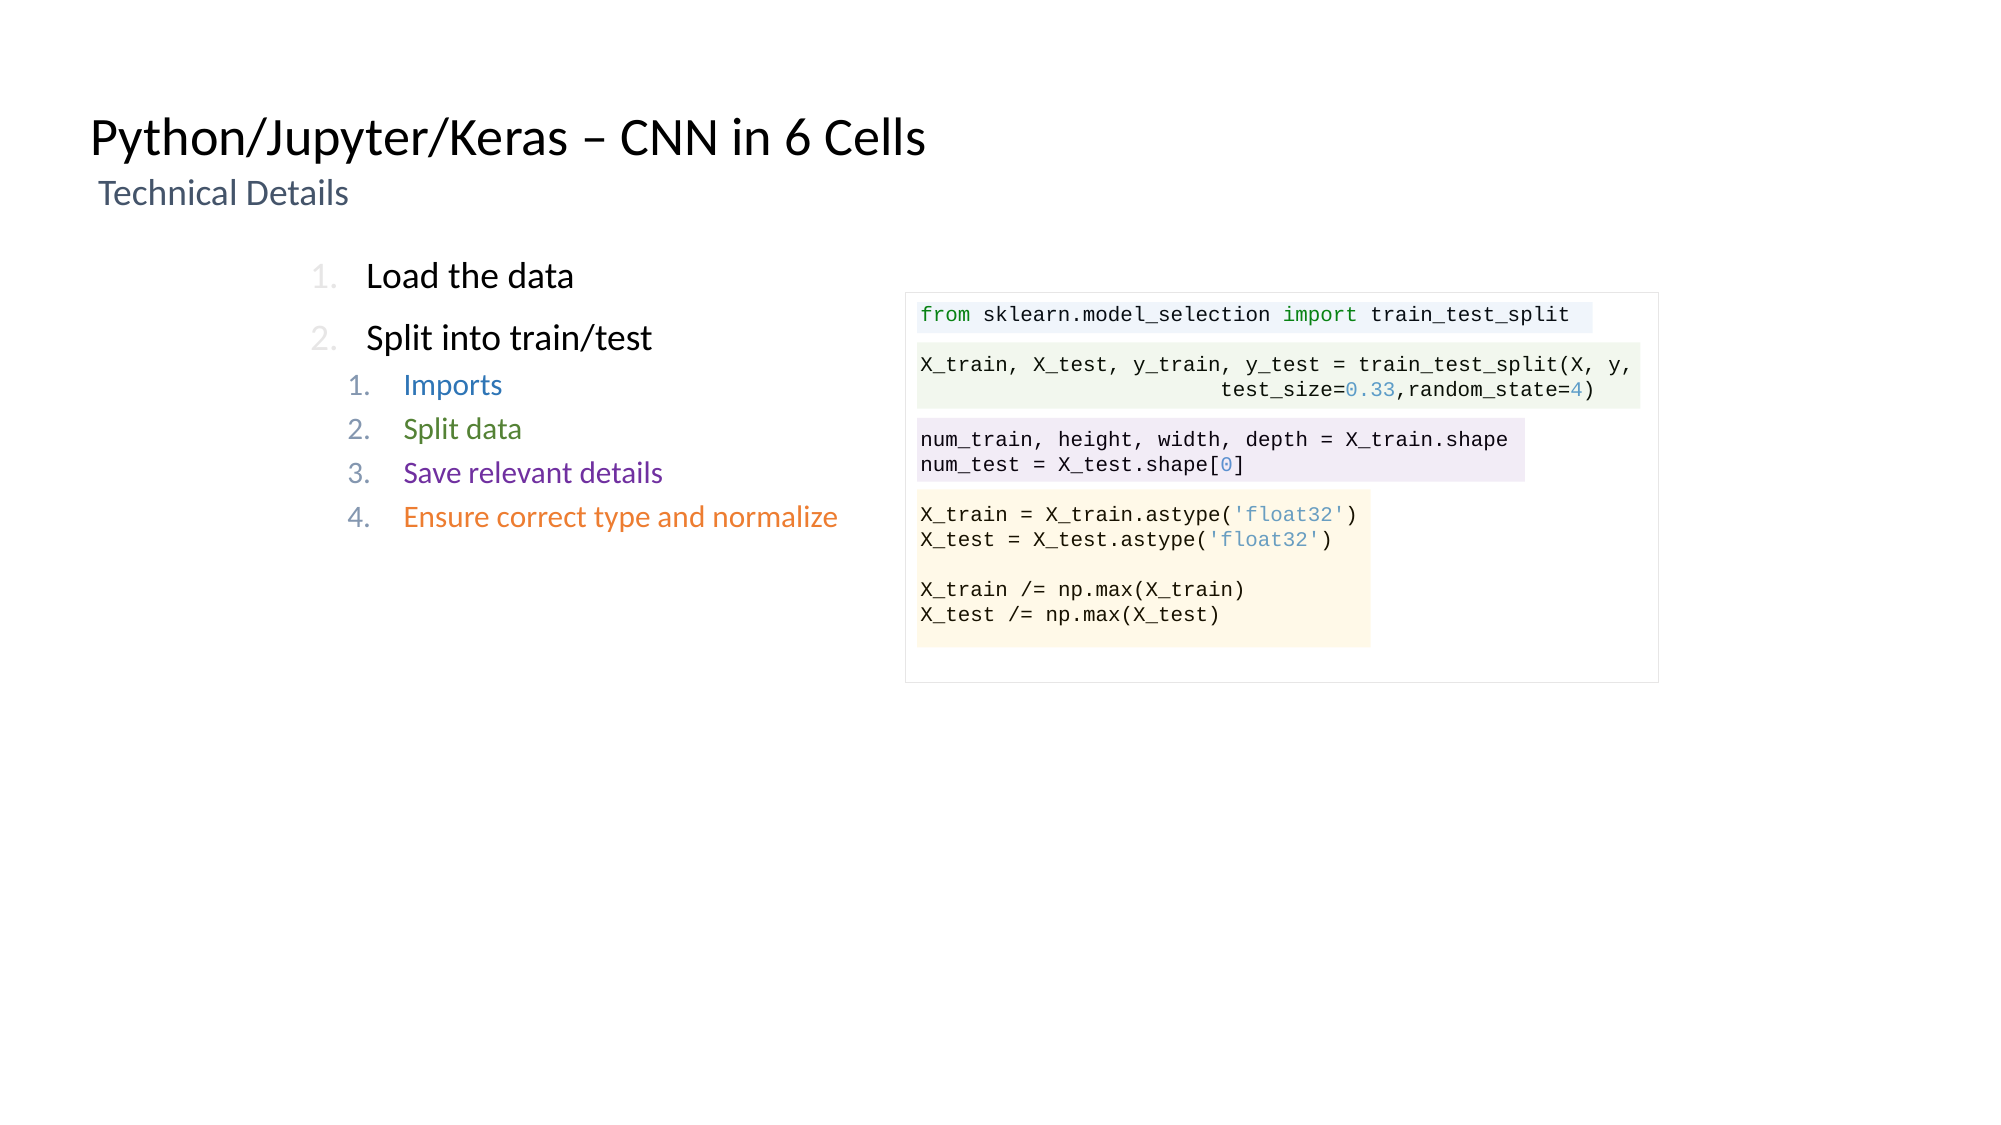

# Python/Jupyter/Keras – CNN in 6 Cells
Technical Details
Load the data
Split into train/test
Imports
Split data
Save relevant details
Ensure correct type and normalize

from sklearn.model_selection import train_test_split

X_train, X_test, y_train, y_test = train_test_split(X, y,
		test_size=0.33,random_state=4)

num_train, height, width, depth = X_train.shape
num_test = X_test.shape[0]

X_train = X_train.astype('float32')
X_test = X_test.astype('float32')

X_train /= np.max(X_train)
X_test /= np.max(X_test)

33